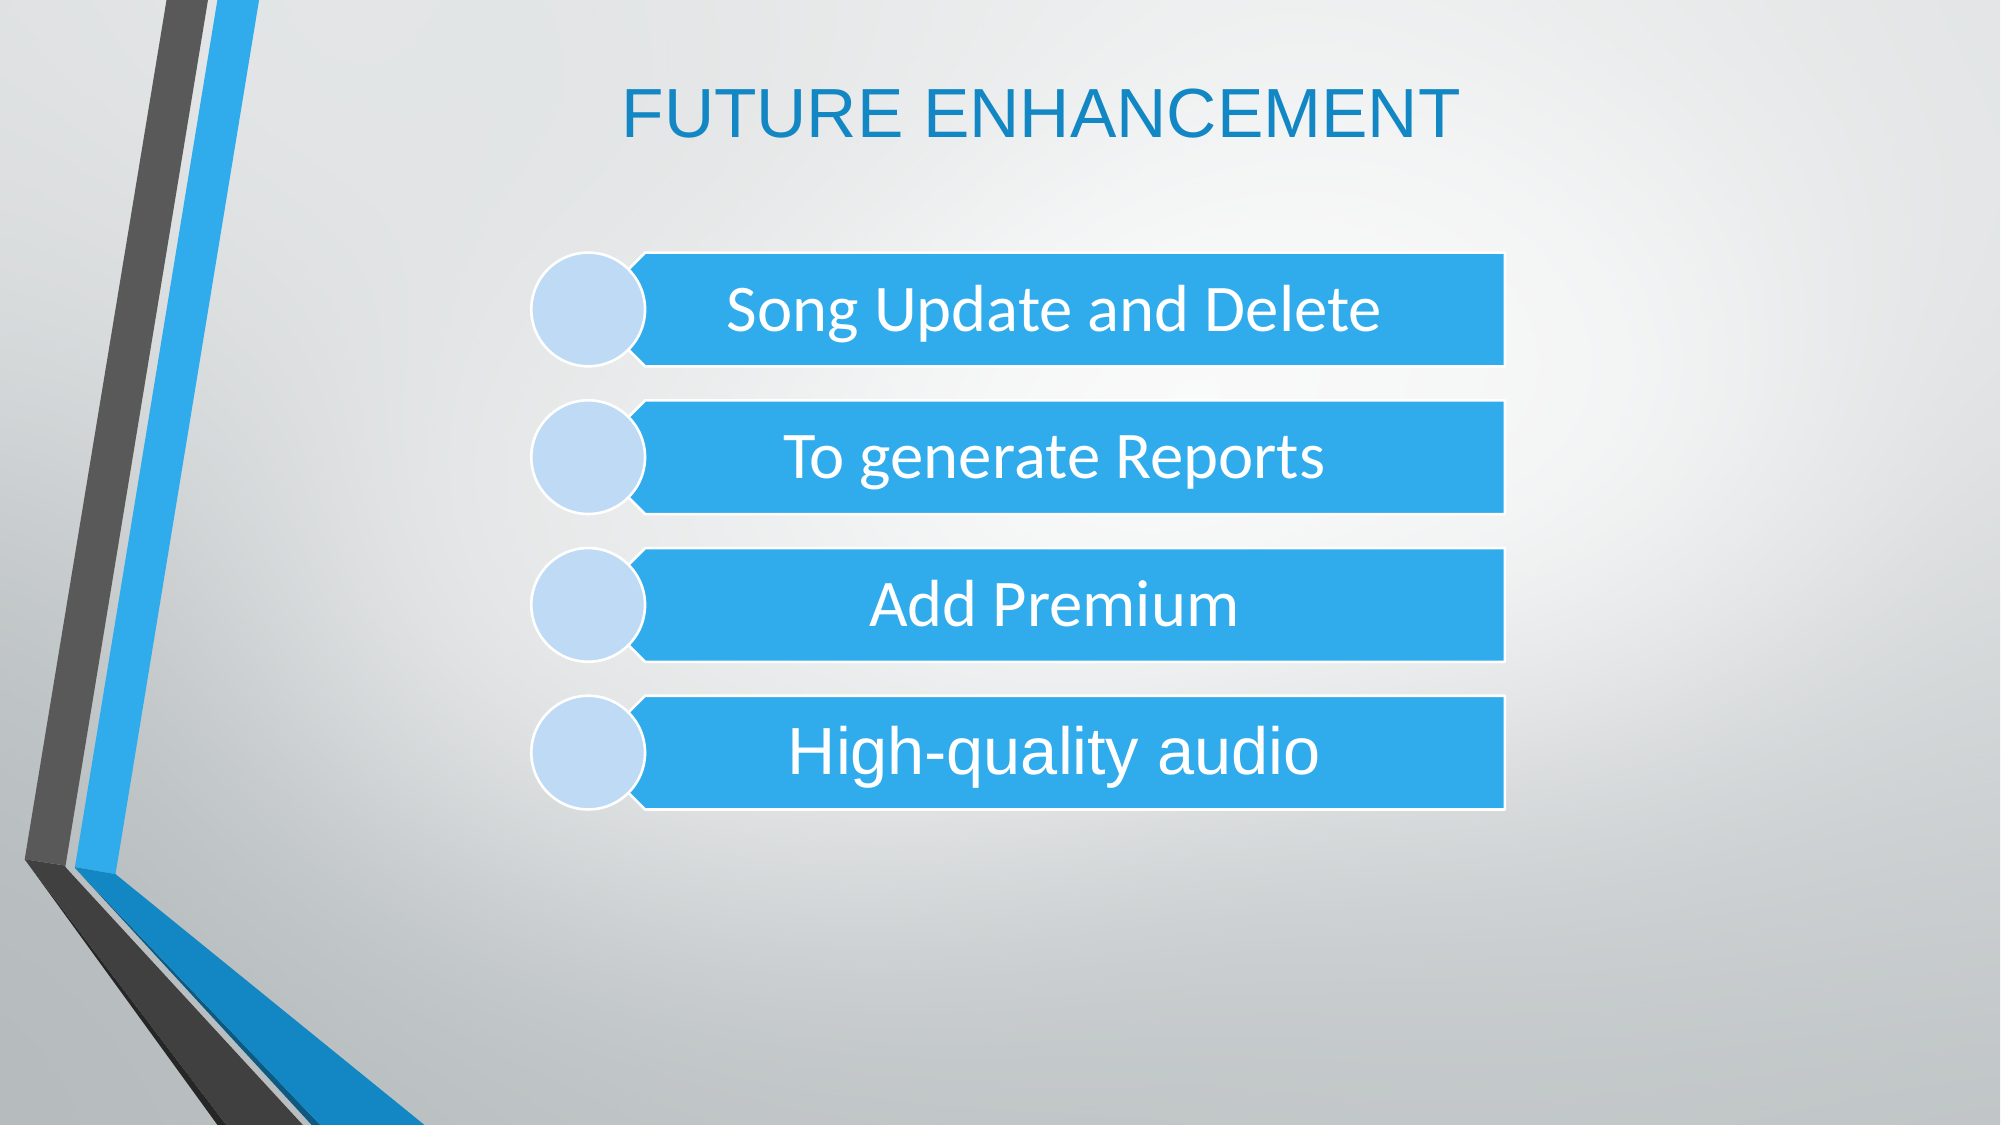

FUTURE ENHANCEMENT
Song Update and Delete
To generate Reports
Add Premium
High-quality audio